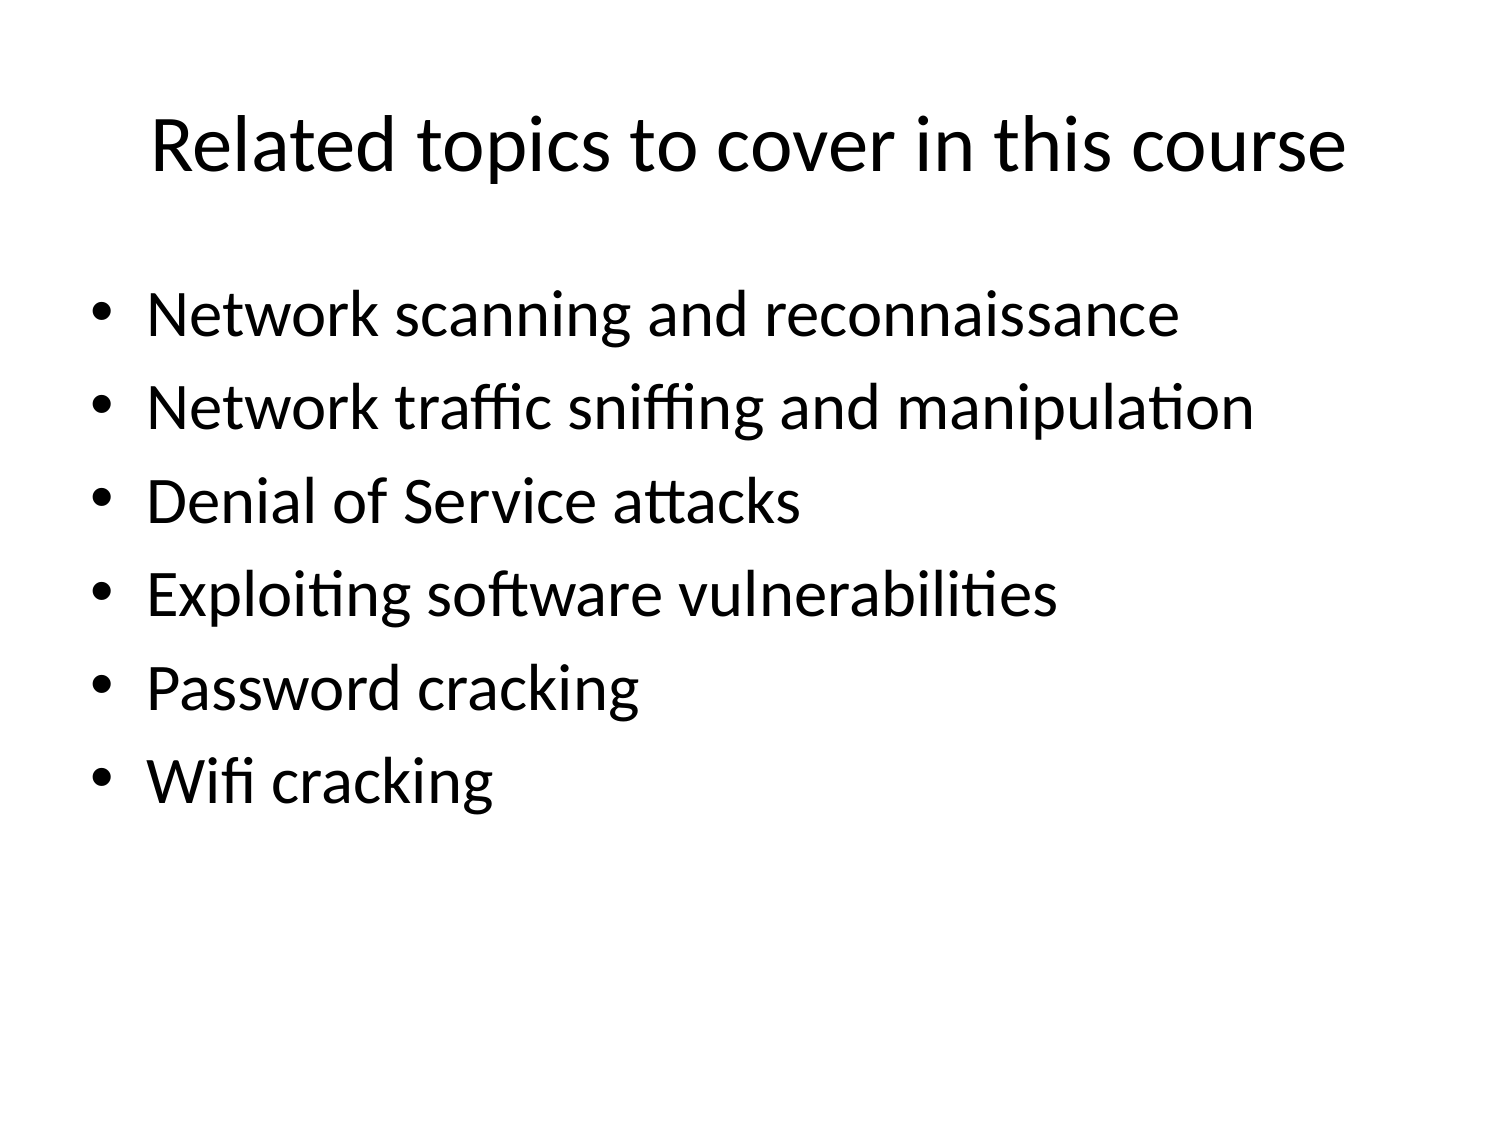

# Related topics to cover in this course
Network scanning and reconnaissance
Network traffic sniffing and manipulation
Denial of Service attacks
Exploiting software vulnerabilities
Password cracking
Wifi cracking